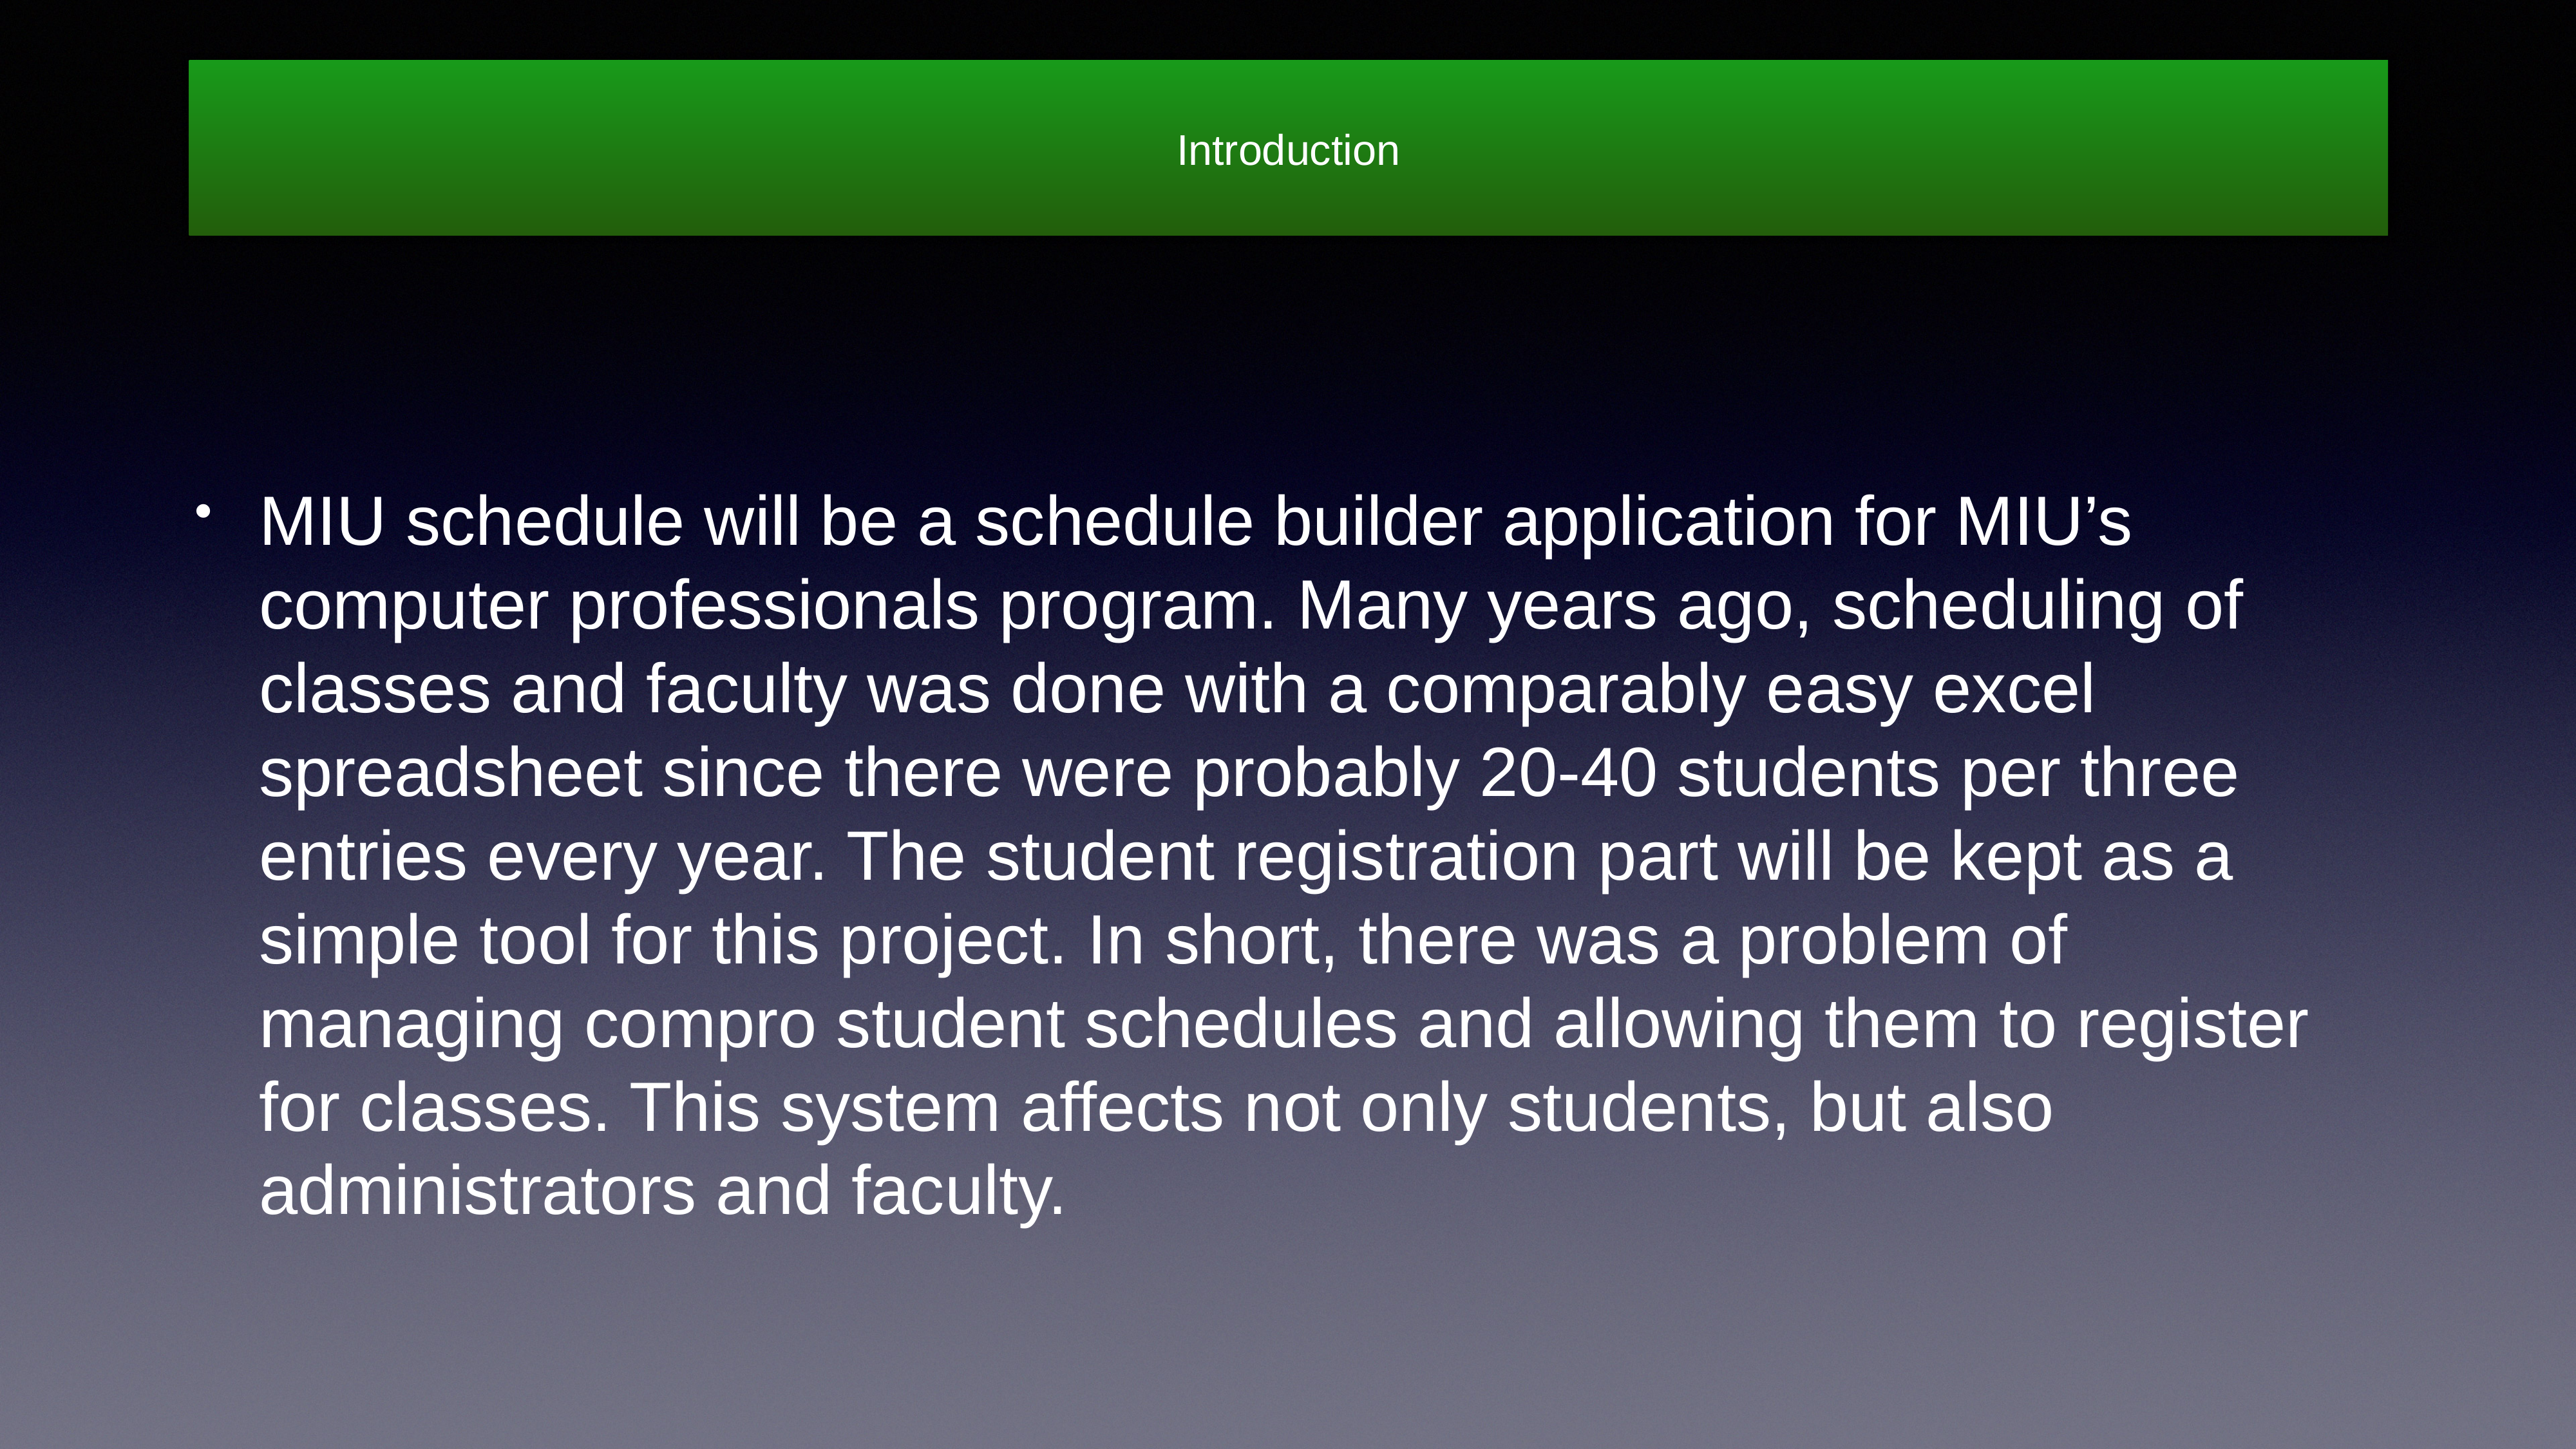

# Introduction
MIU schedule will be a schedule builder application for MIU’s computer professionals program. Many years ago, scheduling of classes and faculty was done with a comparably easy excel spreadsheet since there were probably 20-40 students per three entries every year. The student registration part will be kept as a simple tool for this project. In short, there was a problem of managing compro student schedules and allowing them to register for classes. This system affects not only students, but also administrators and faculty.